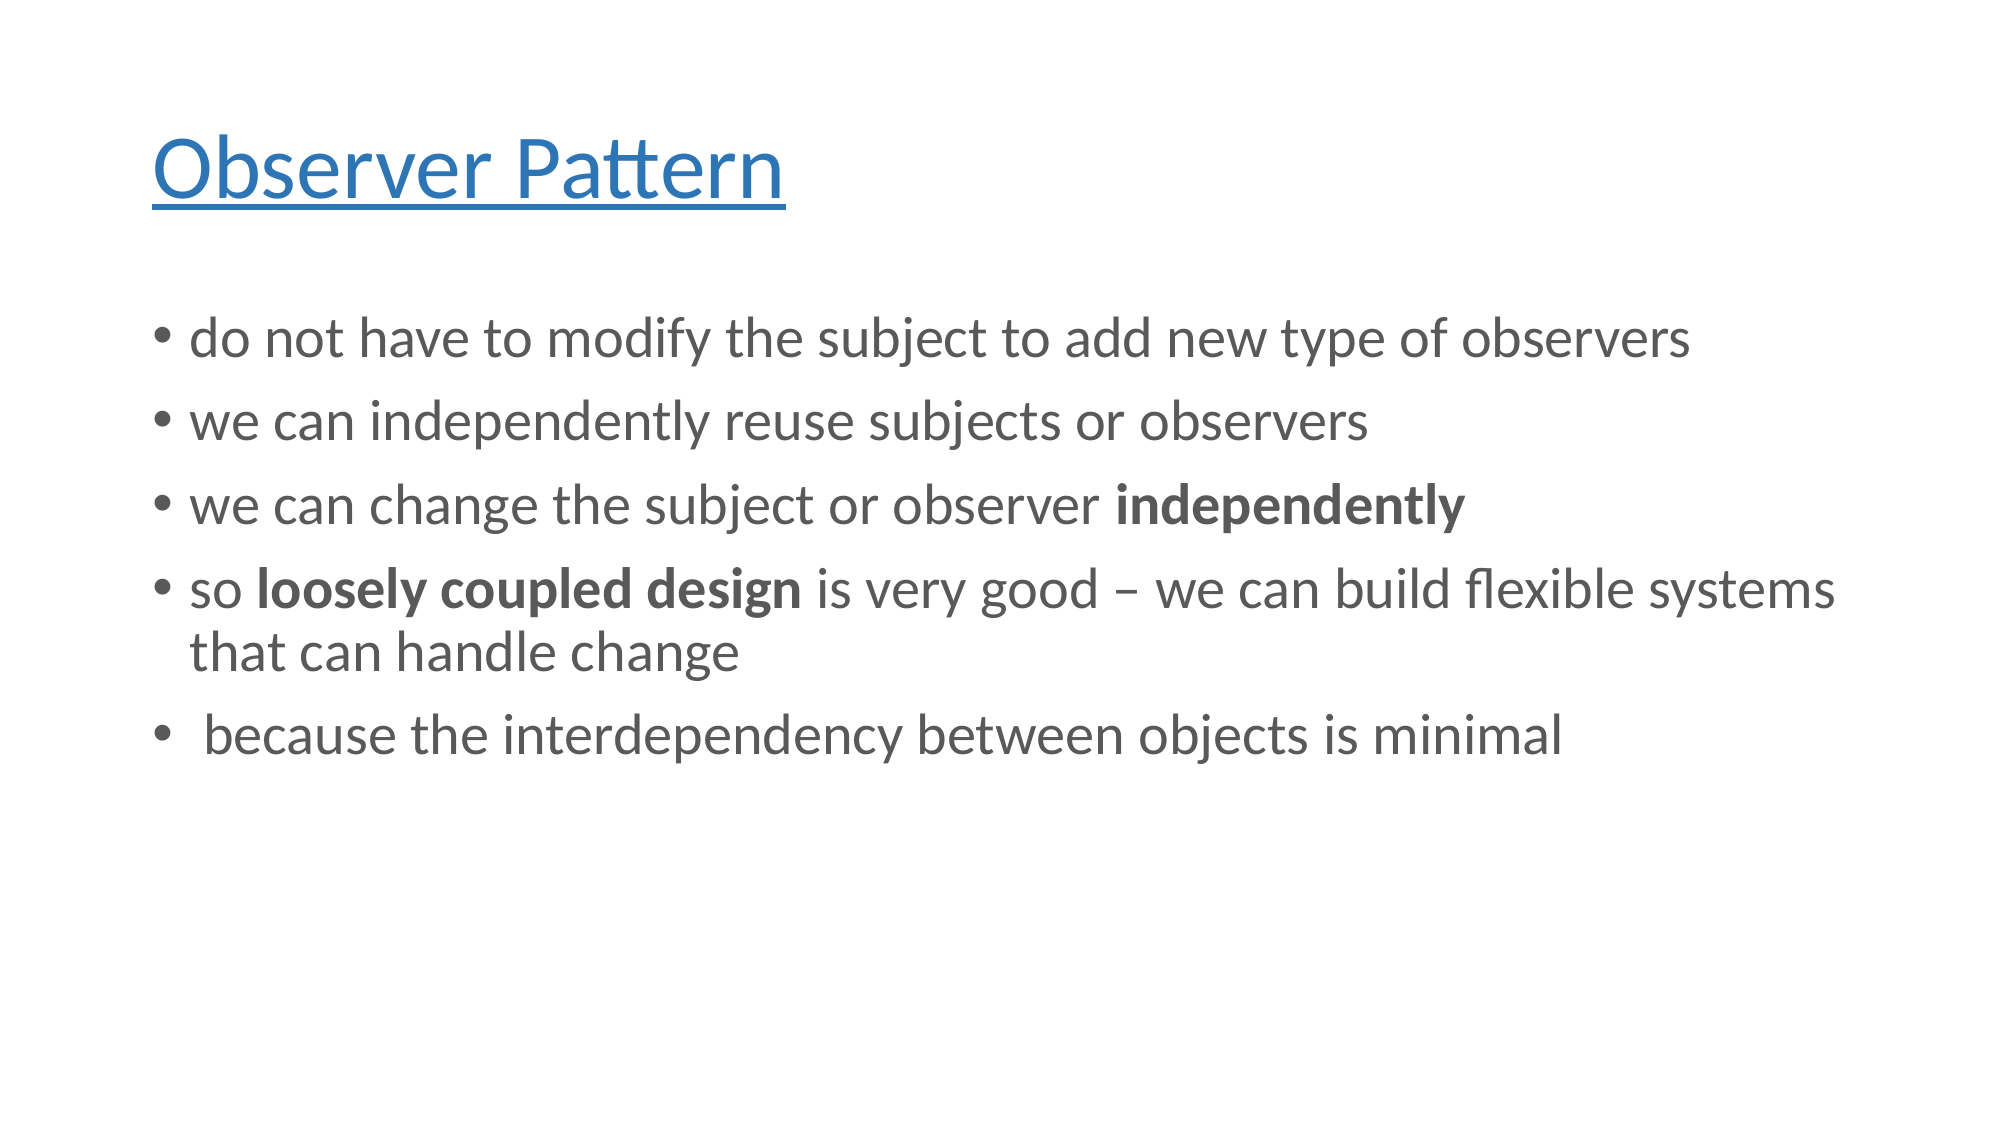

# Observer Pattern
do not have to modify the subject to add new type of observers
we can independently reuse subjects or observers
we can change the subject or observer independently
so loosely coupled design is very good – we can build flexible systems that can handle change
 because the interdependency between objects is minimal